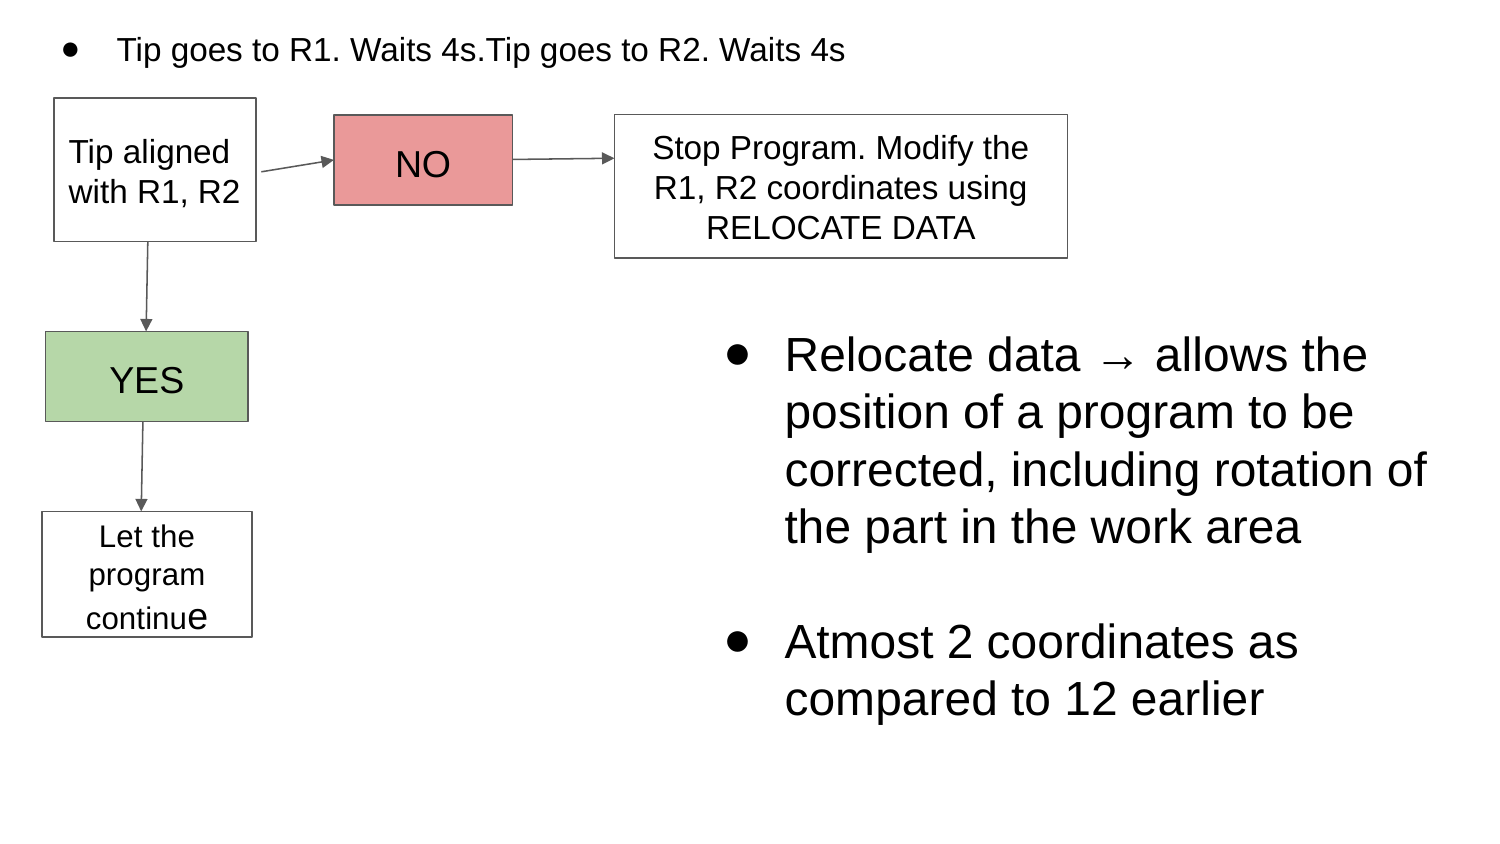

Tip goes to R1. Waits 4s.Tip goes to R2. Waits 4s
Tip aligned with R1, R2
Stop Program. Modify the R1, R2 coordinates using RELOCATE DATA

NO

YES

Let the program continue

Relocate data → allows the position of a program to be corrected, including rotation of the part in the work area

Atmost 2 coordinates as compared to 12 earlier